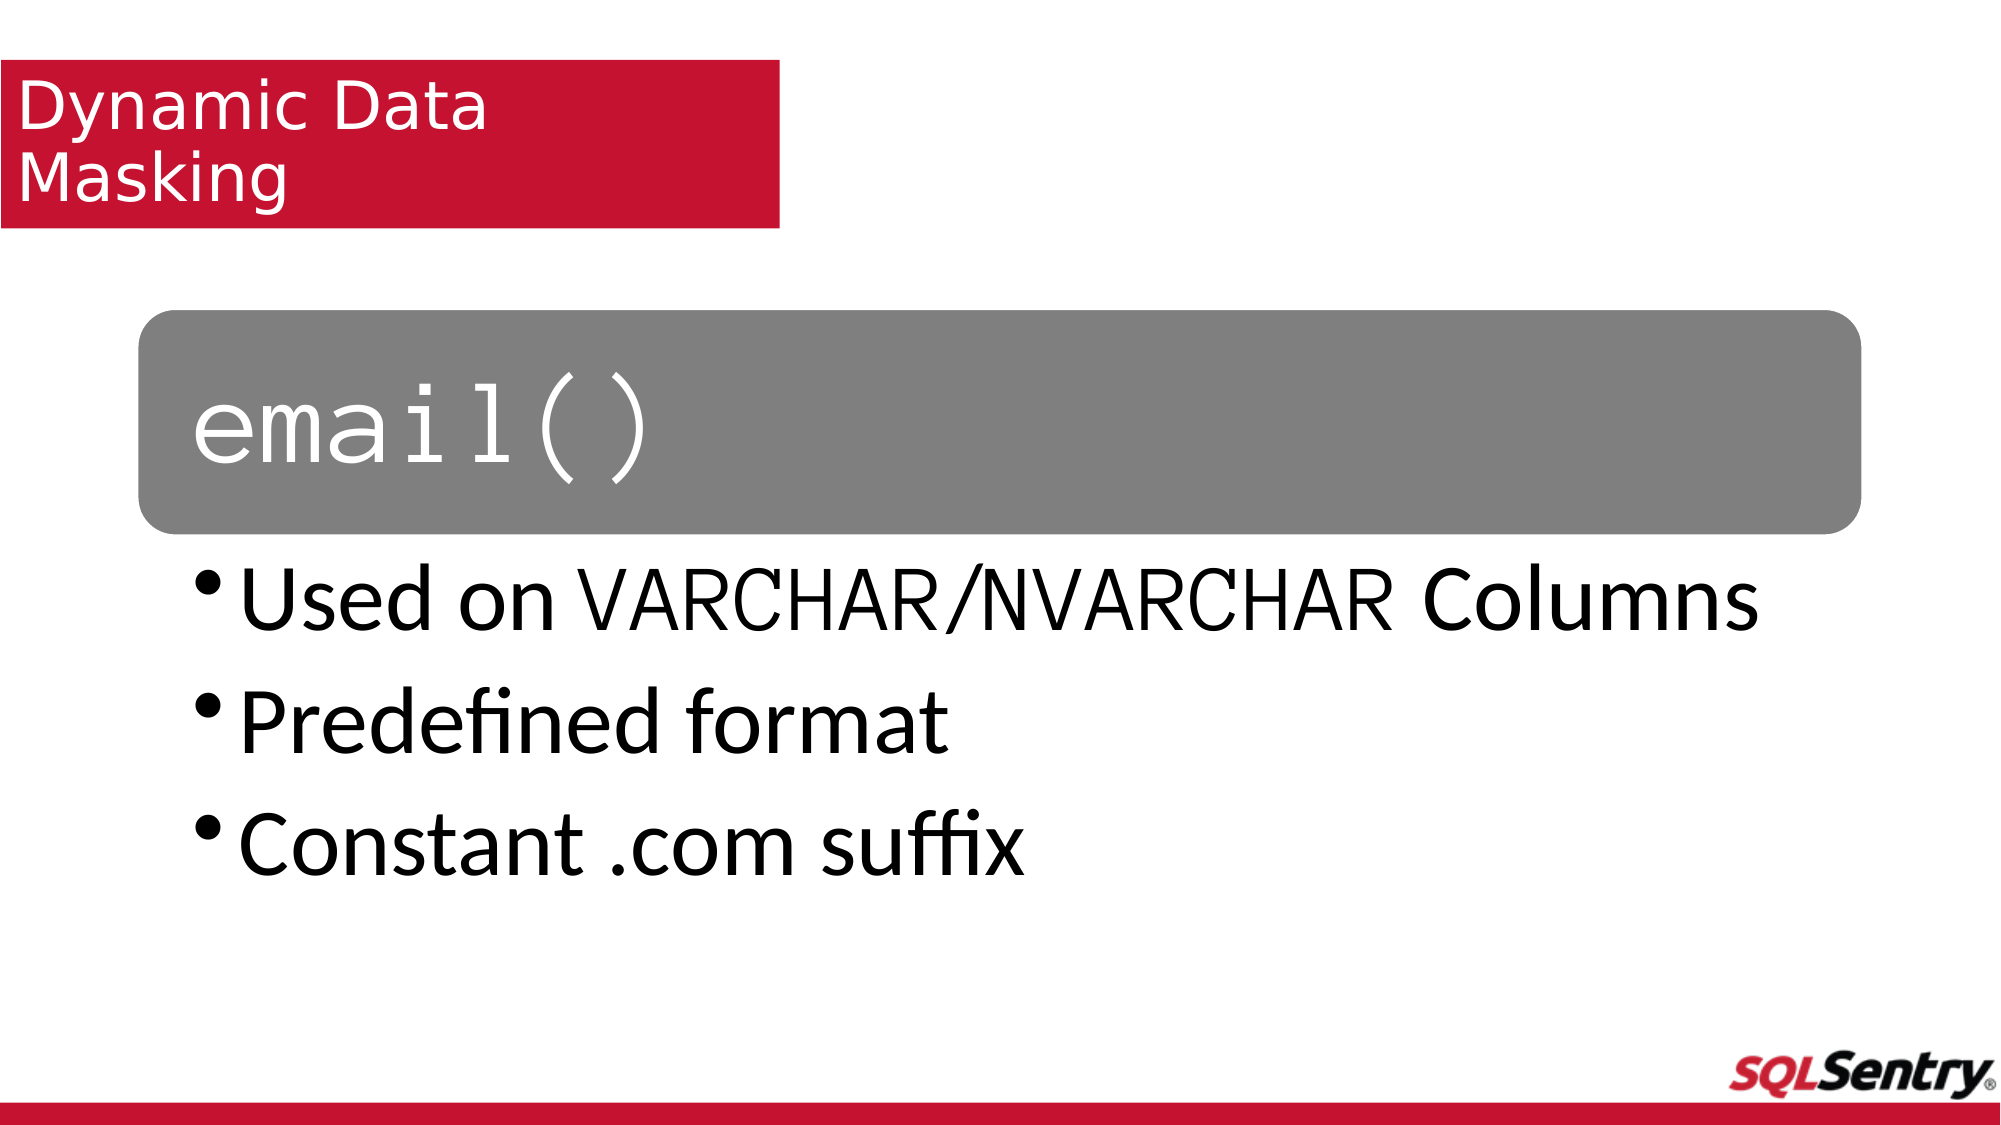

# Dynamic Data Masking
email()
Used on VARCHAR/NVARCHAR Columns
Predefined format
Constant .com suffix